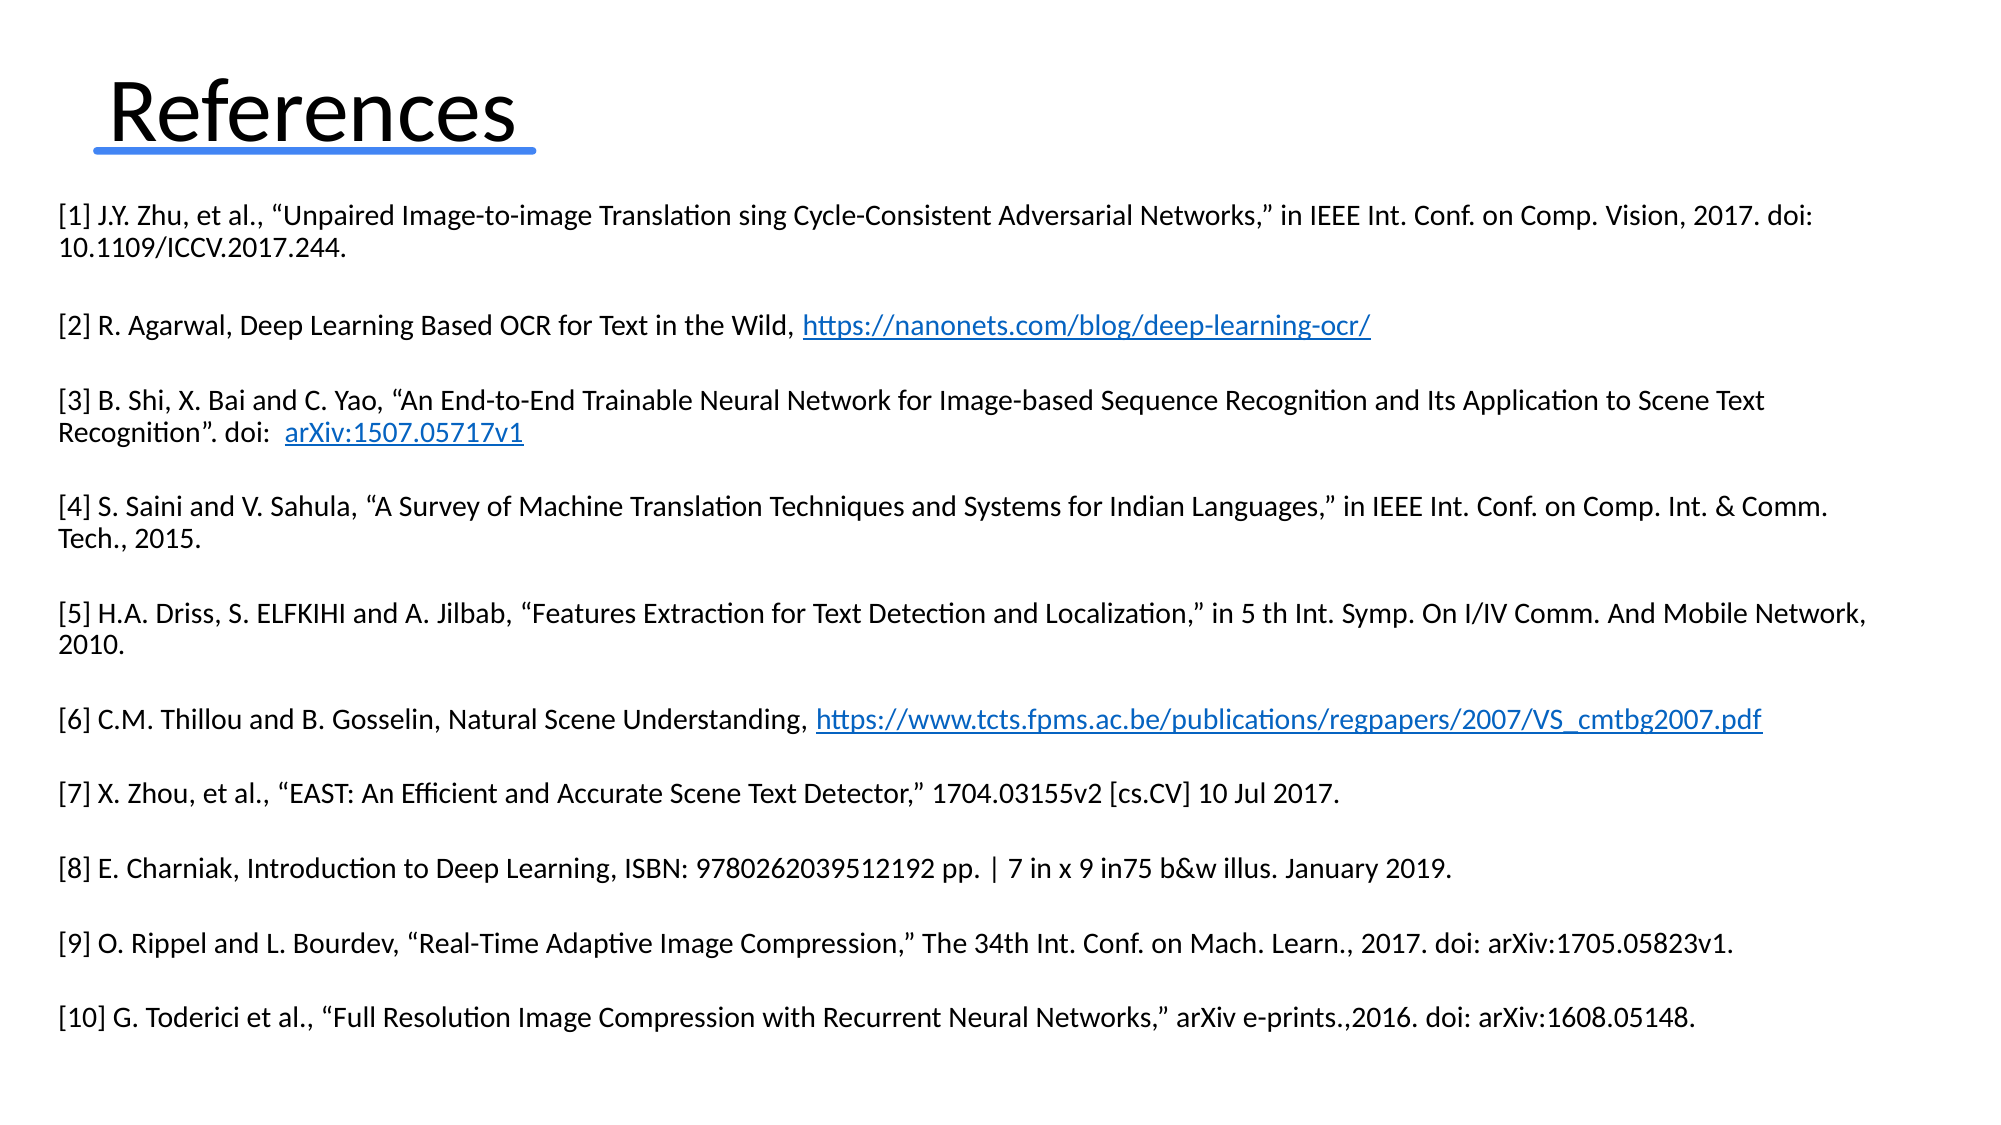

References

[1] J.Y. Zhu, et al., “Unpaired Image-to-image Translation sing Cycle-Consistent Adversarial Networks,” in IEEE Int. Conf. on Comp. Vision, 2017. doi: 10.1109/ICCV.2017.244.
[2] R. Agarwal, Deep Learning Based OCR for Text in the Wild, https://nanonets.com/blog/deep-learning-ocr/
[3] B. Shi, X. Bai and C. Yao, “An End-to-End Trainable Neural Network for Image-based Sequence Recognition and Its Application to Scene Text Recognition”. doi:  arXiv:1507.05717v1
[4] S. Saini and V. Sahula, “A Survey of Machine Translation Techniques and Systems for Indian Languages,” in IEEE Int. Conf. on Comp. Int. & Comm. Tech., 2015.
[5] H.A. Driss, S. ELFKIHI and A. Jilbab, “Features Extraction for Text Detection and Localization,” in 5 th Int. Symp. On I/IV Comm. And Mobile Network, 2010.
[6] C.M. Thillou and B. Gosselin, Natural Scene Understanding, https://www.tcts.fpms.ac.be/publications/regpapers/2007/VS_cmtbg2007.pdf
[7] X. Zhou, et al., “EAST: An Efficient and Accurate Scene Text Detector,” 1704.03155v2 [cs.CV] 10 Jul 2017.
[8] E. Charniak, Introduction to Deep Learning, ISBN: 9780262039512192 pp. | 7 in x 9 in75 b&w illus. January 2019.
[9] O. Rippel and L. Bourdev, “Real-Time Adaptive Image Compression,” The 34th Int. Conf. on Mach. Learn., 2017. doi: arXiv:1705.05823v1.
[10] G. Toderici et al., “Full Resolution Image Compression with Recurrent Neural Networks,” arXiv e-prints.,2016. doi: arXiv:1608.05148.